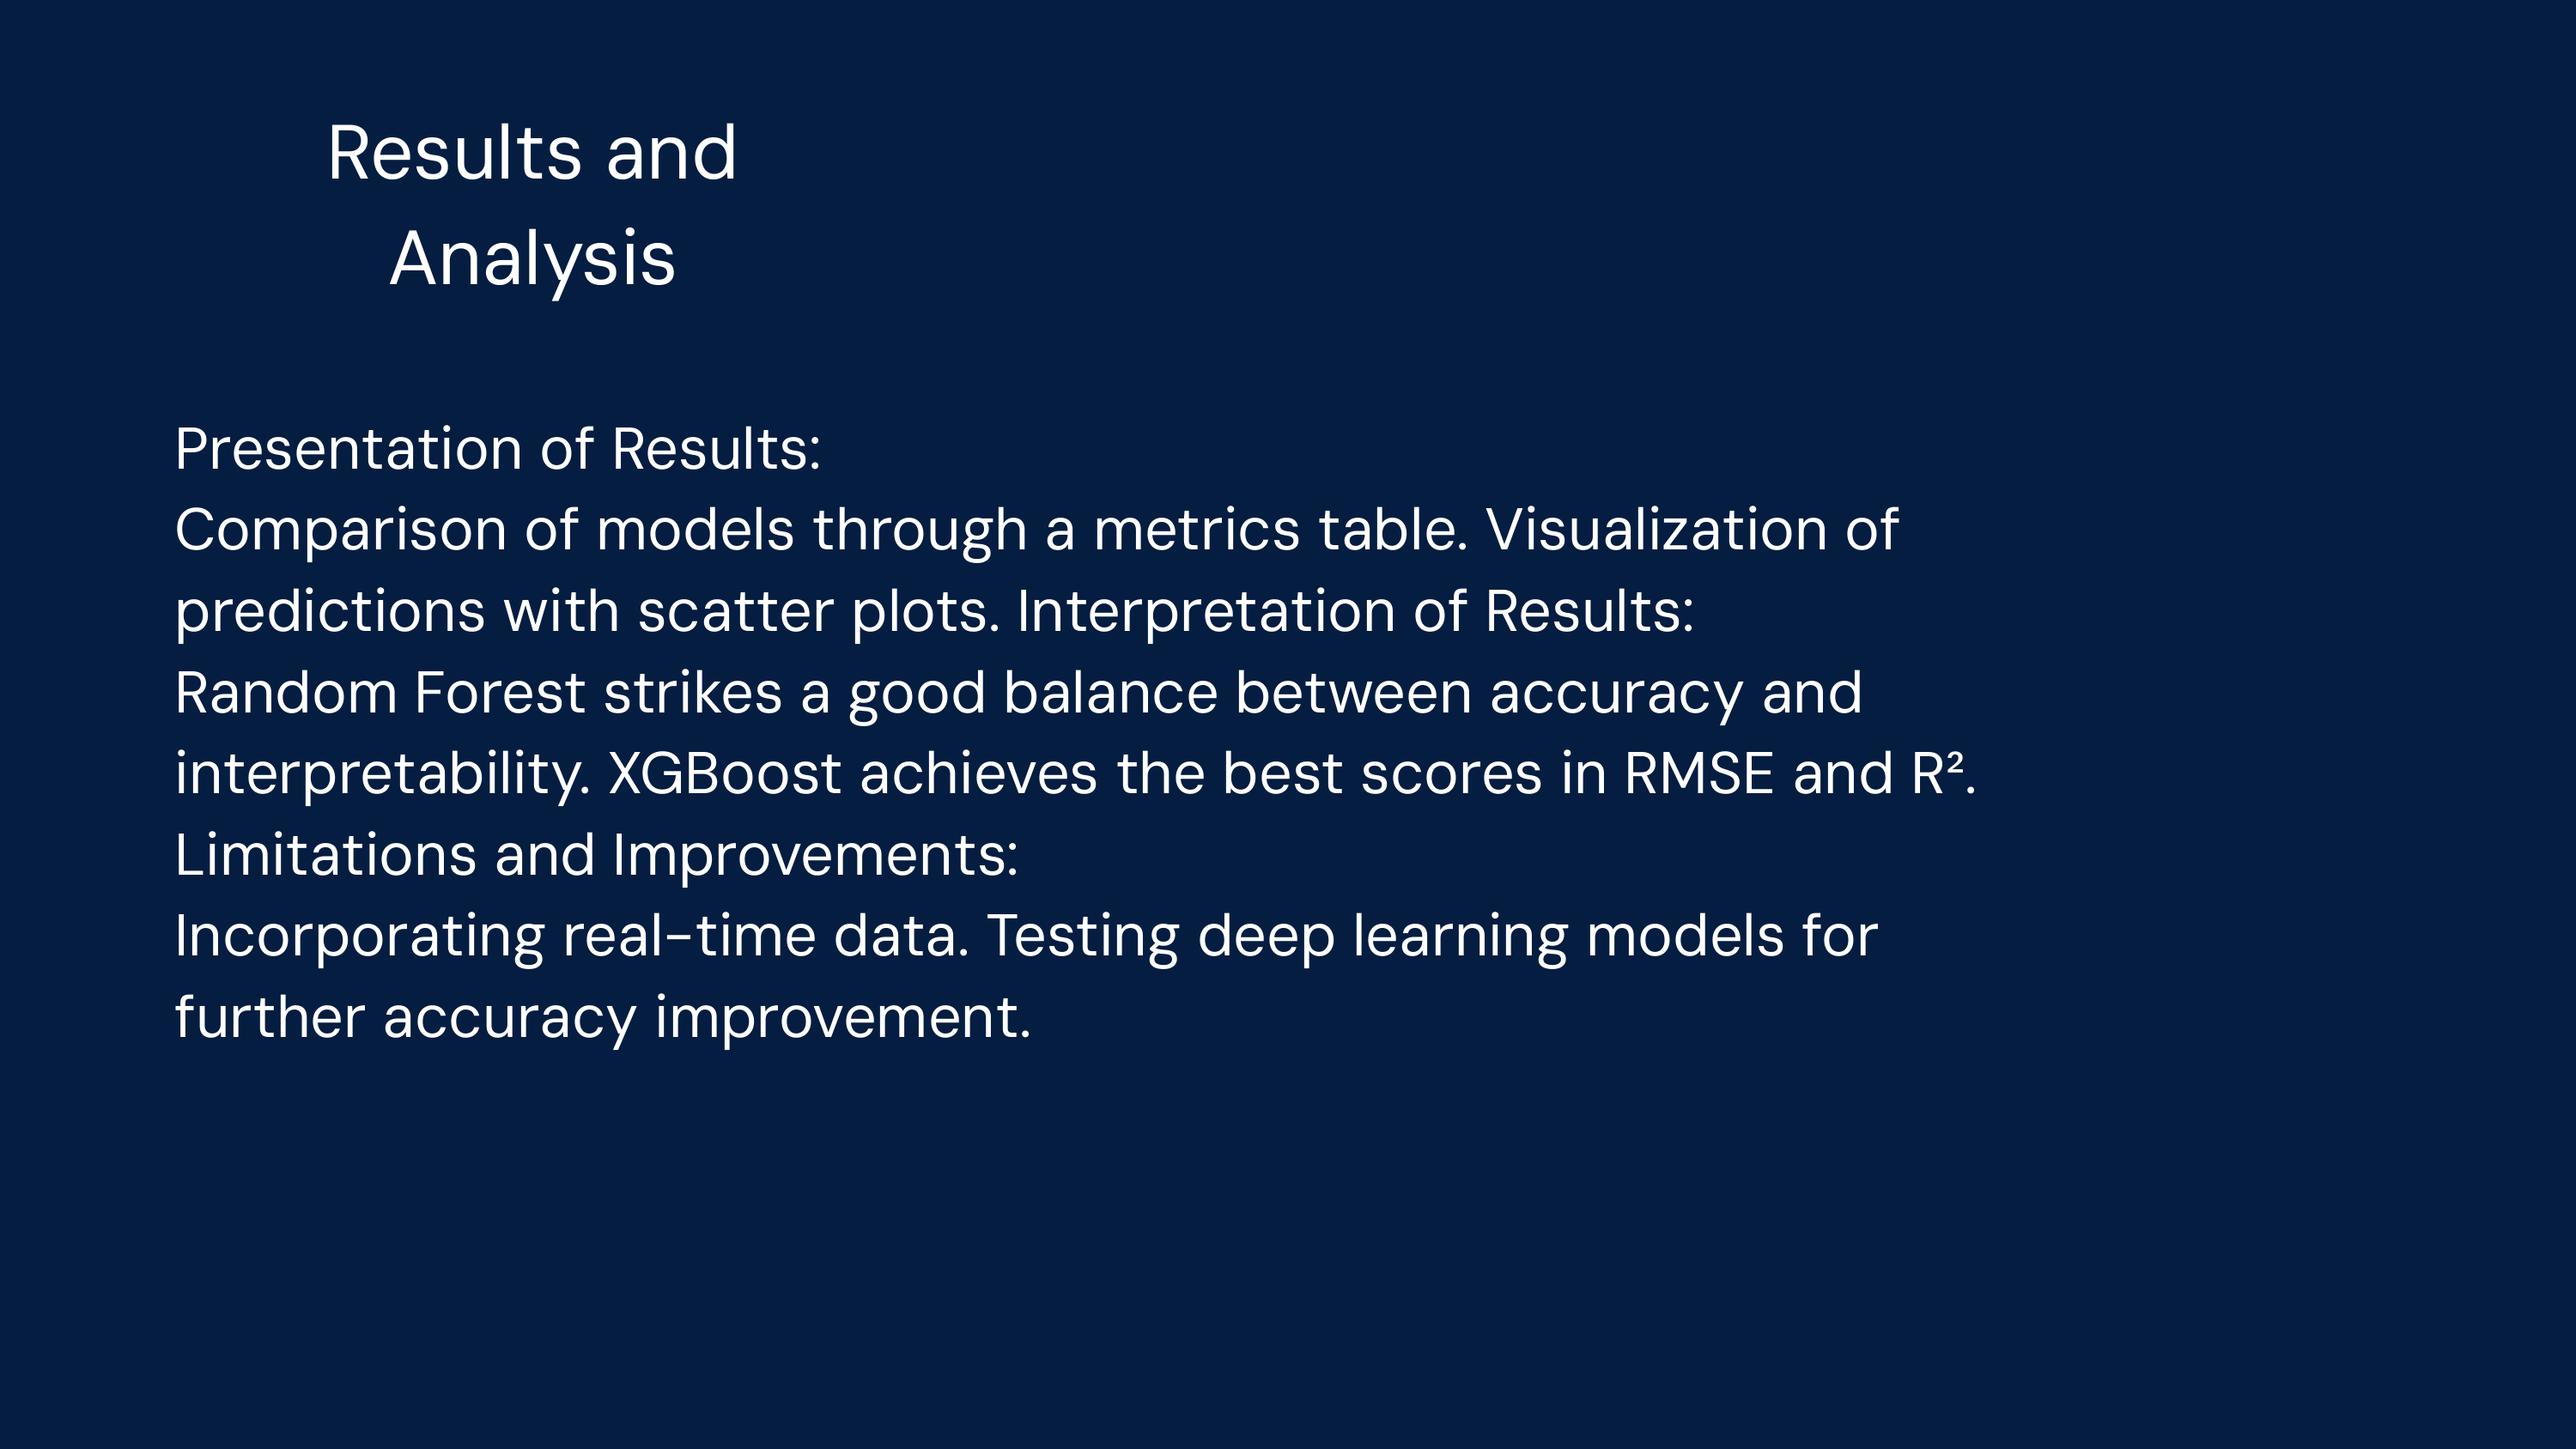

Results and Analysis
Presentation of Results:
Comparison of models through a metrics table. Visualization of predictions with scatter plots. Interpretation of Results:
Random Forest strikes a good balance between accuracy and interpretability. XGBoost achieves the best scores in RMSE and R². Limitations and Improvements:
Incorporating real-time data. Testing deep learning models for further accuracy improvement.